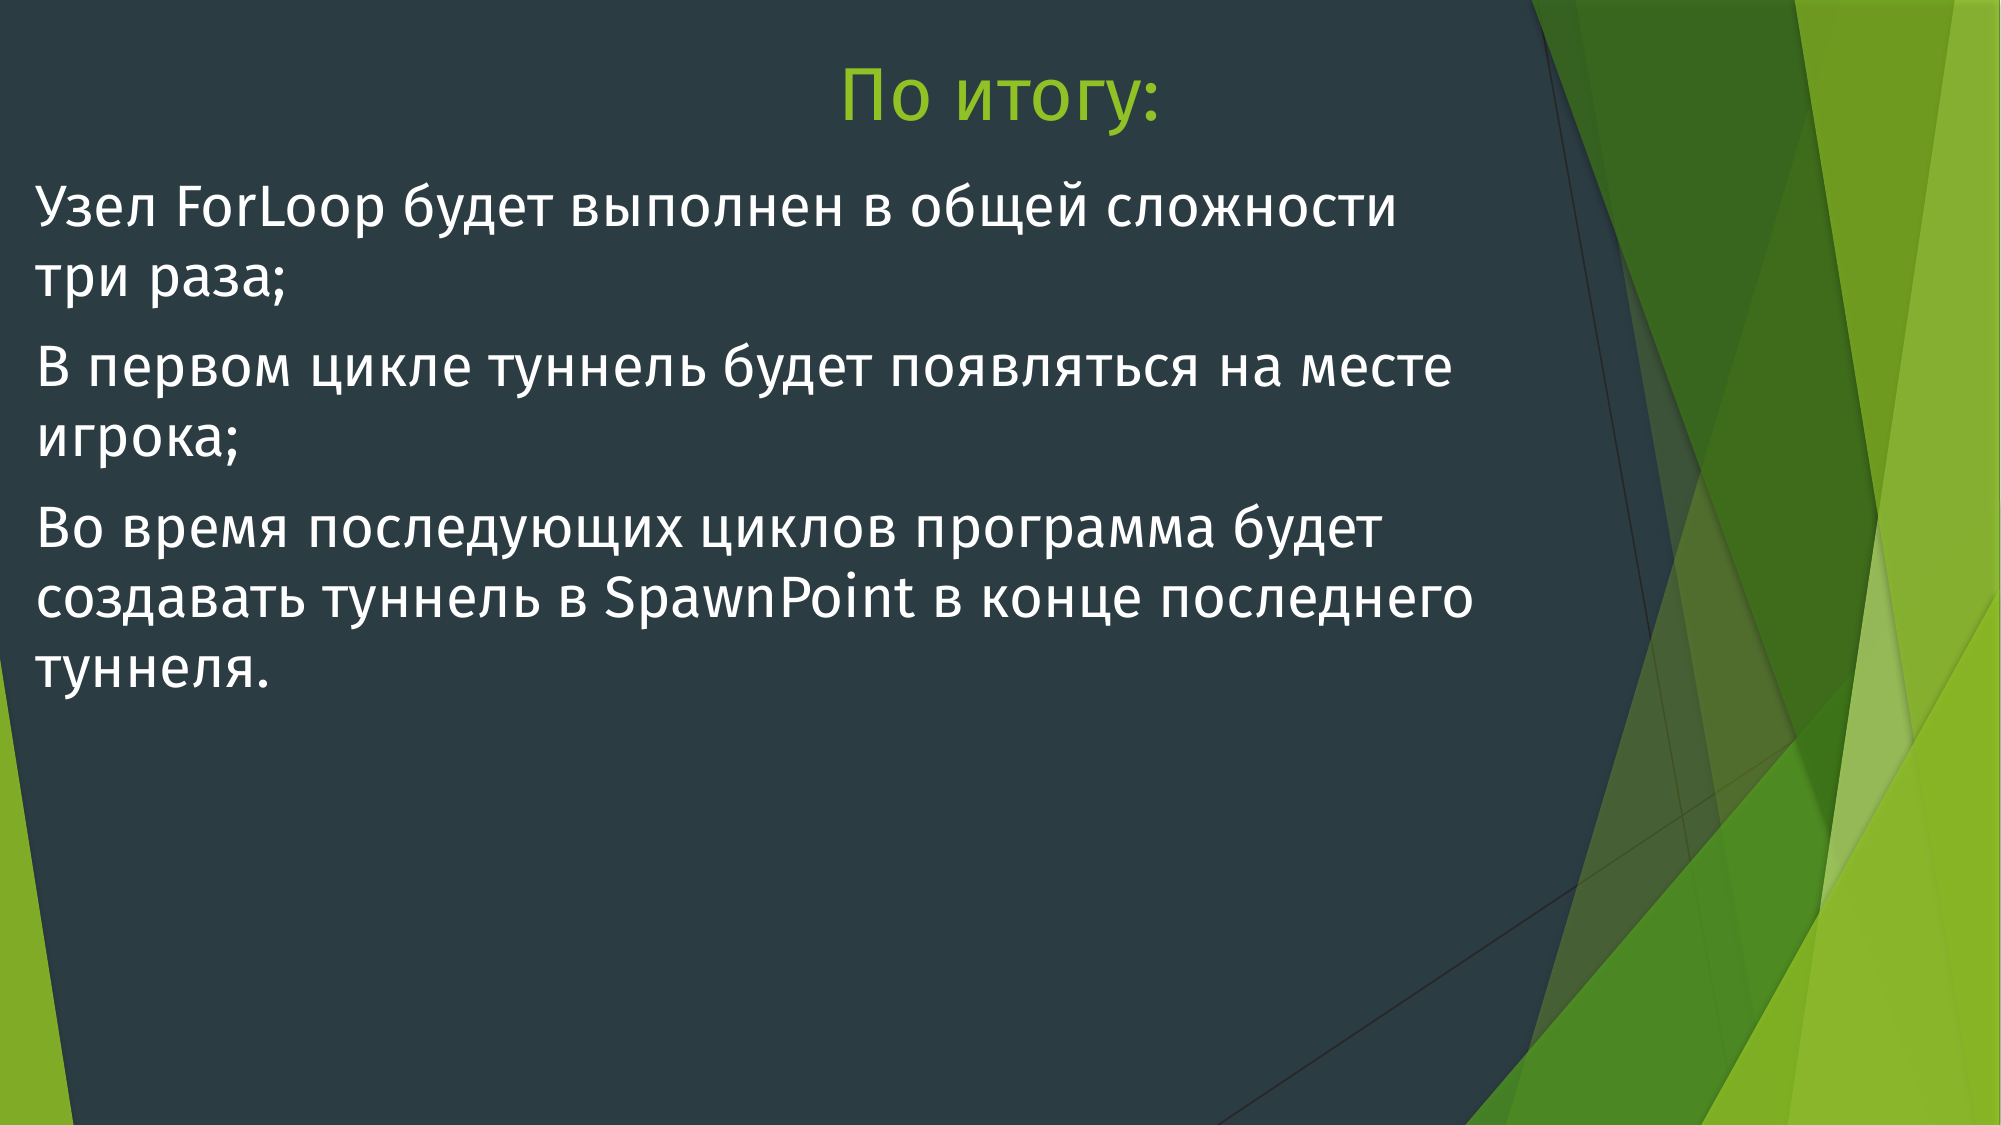

# По итогу:
Узел ForLoop будет выполнен в общей сложности три раза;
В первом цикле туннель будет появляться на месте игрока;
Во время последующих циклов программа будет создавать туннель в SpawnPoint в конце последнего туннеля.